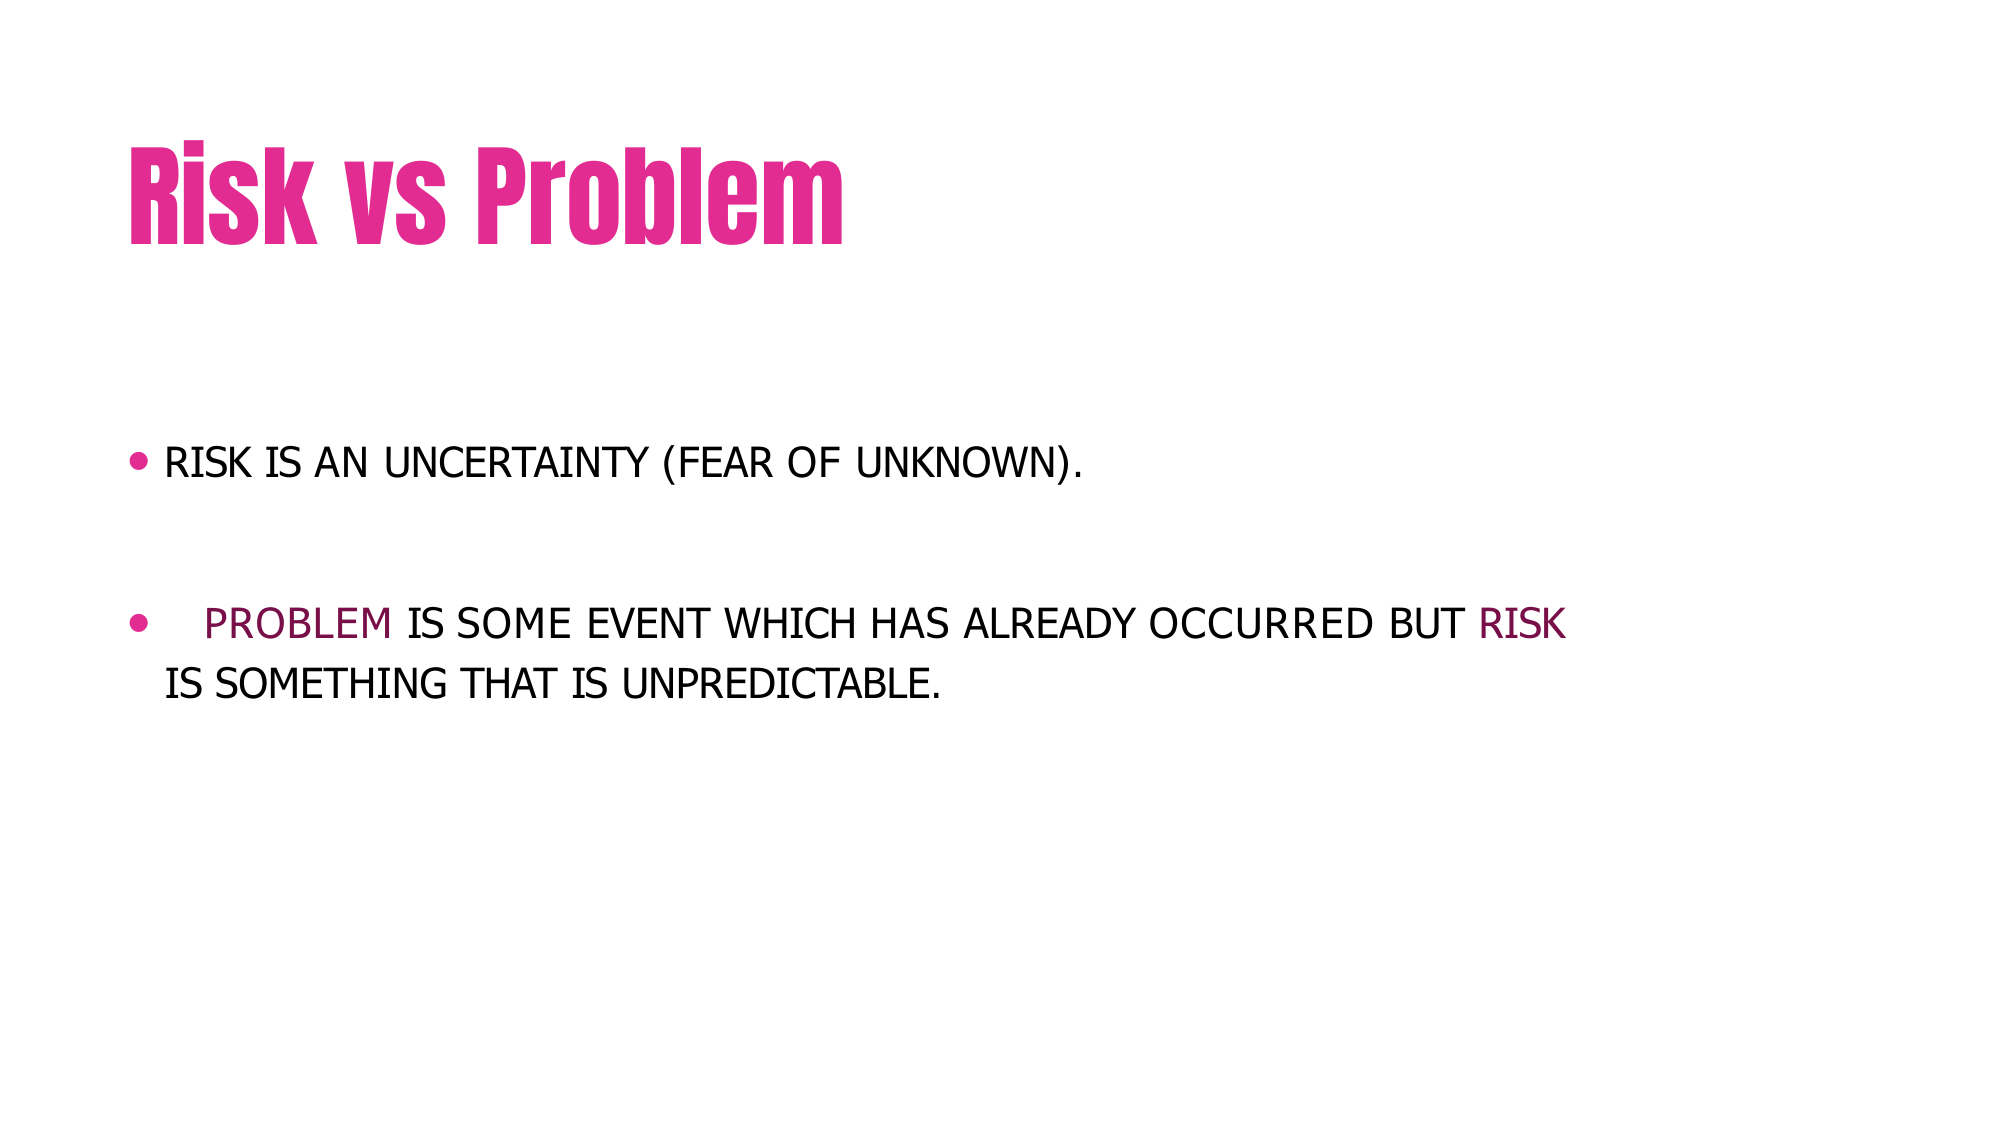

# Risk vs Problem
RISK IS AN UNCERTAINTY (FEAR OF UNKNOWN).

	PROBLEM IS SOME EVENT WHICH HAS ALREADY OCCURRED BUT RISK IS SOMETHING THAT IS UNPREDICTABLE.
RiSK manaGEmEnt
pRaKaSh.j
pSG cOLLEGE OF tEchnOLOGy